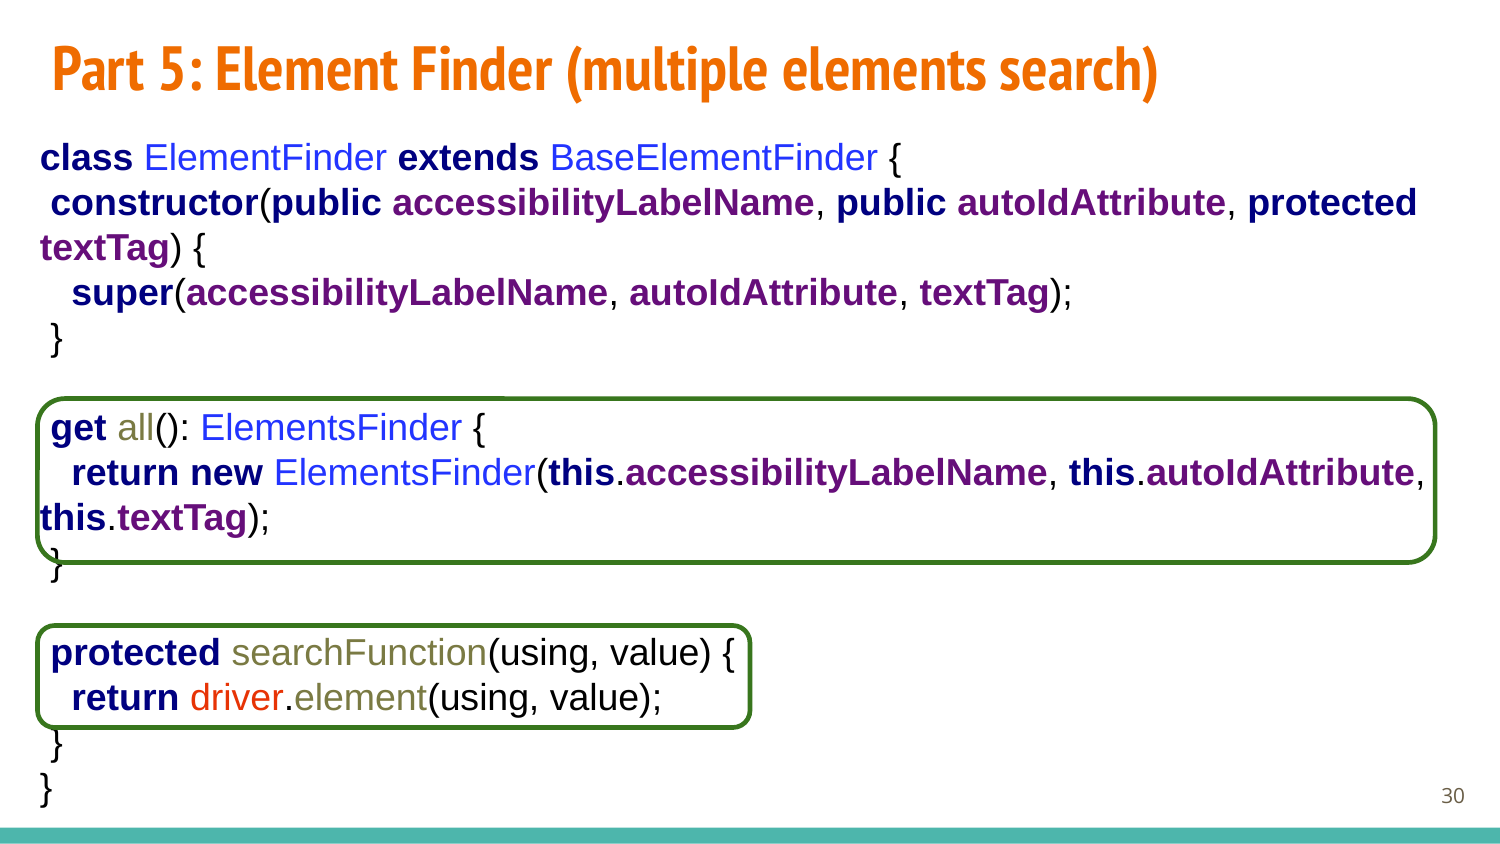

# Part 5: Element Finder (multiple elements search)
class ElementFinder extends BaseElementFinder {
 constructor(public accessibilityLabelName, public autoIdAttribute, protected textTag) {
   super(accessibilityLabelName, autoIdAttribute, textTag);
 }

 get all(): ElementsFinder {
   return new ElementsFinder(this.accessibilityLabelName, this.autoIdAttribute, this.textTag);
 }

 protected searchFunction(using, value) {
   return driver.element(using, value);
 }
}

30